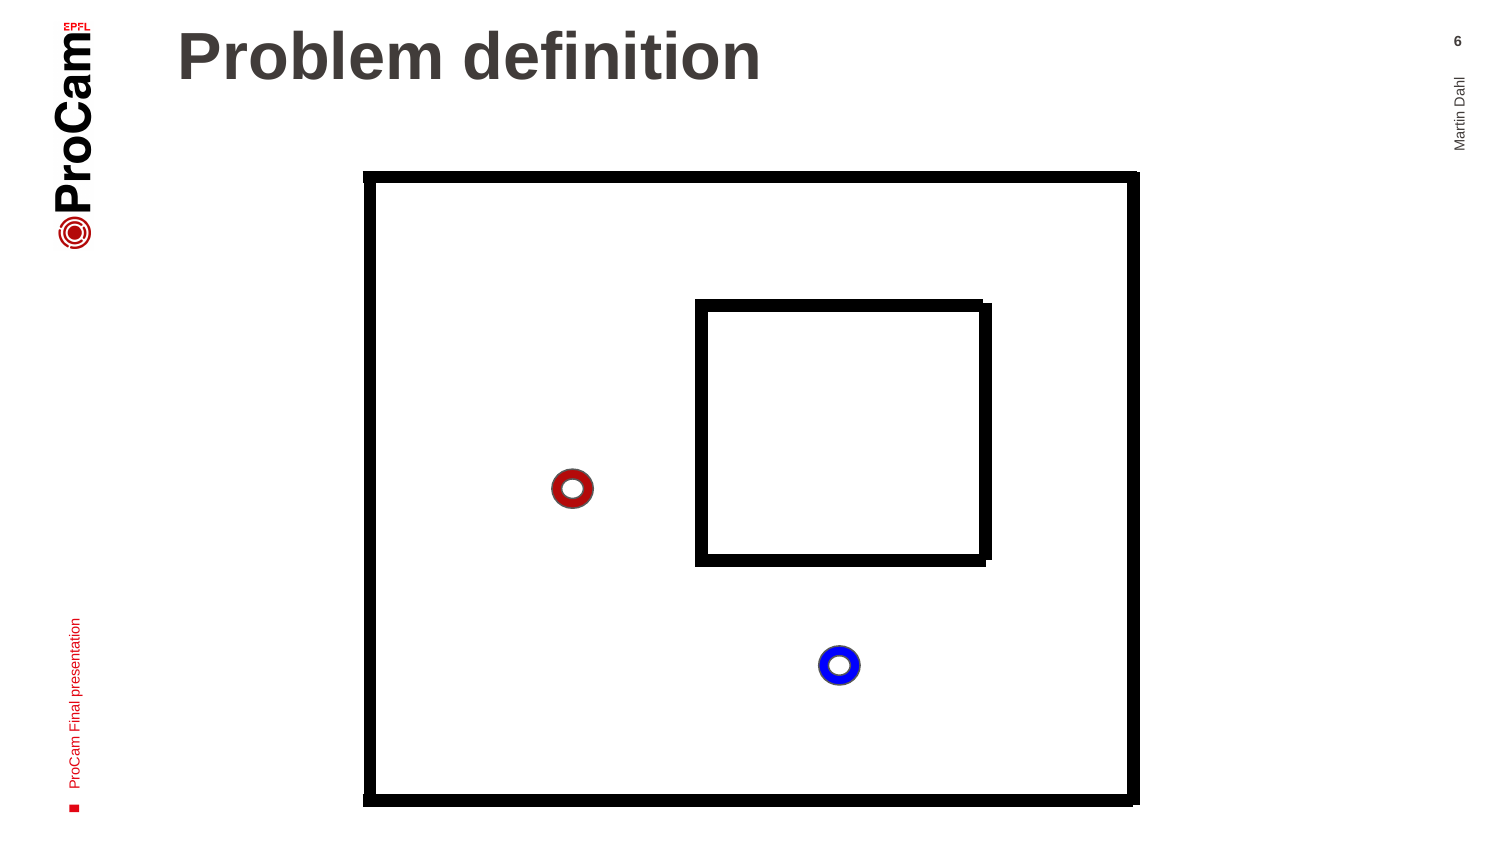

Problem definition
6
Martin Dahl
ProCam Final presentation